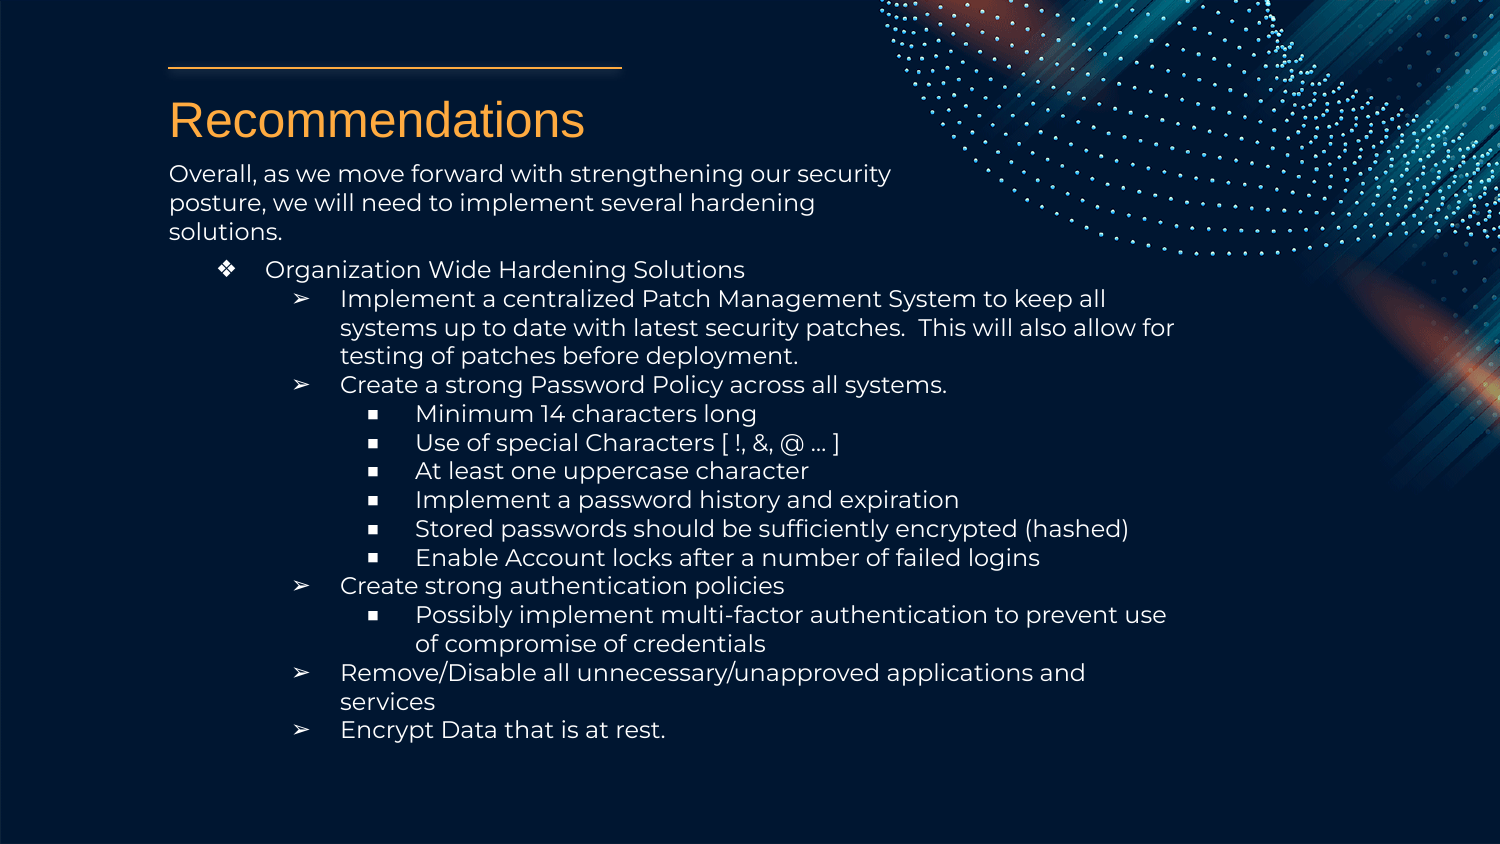

# Recommendations
Overall, as we move forward with strengthening our security posture, we will need to implement several hardening solutions.
Organization Wide Hardening Solutions
Implement a centralized Patch Management System to keep all systems up to date with latest security patches.  This will also allow for testing of patches before deployment.
Create a strong Password Policy across all systems.
Minimum 14 characters long
Use of special Characters [ !, &, @ … ]
At least one uppercase character
Implement a password history and expiration
Stored passwords should be sufficiently encrypted (hashed)
Enable Account locks after a number of failed logins
Create strong authentication policies
Possibly implement multi-factor authentication to prevent use of compromise of credentials
Remove/Disable all unnecessary/unapproved applications and services
Encrypt Data that is at rest.